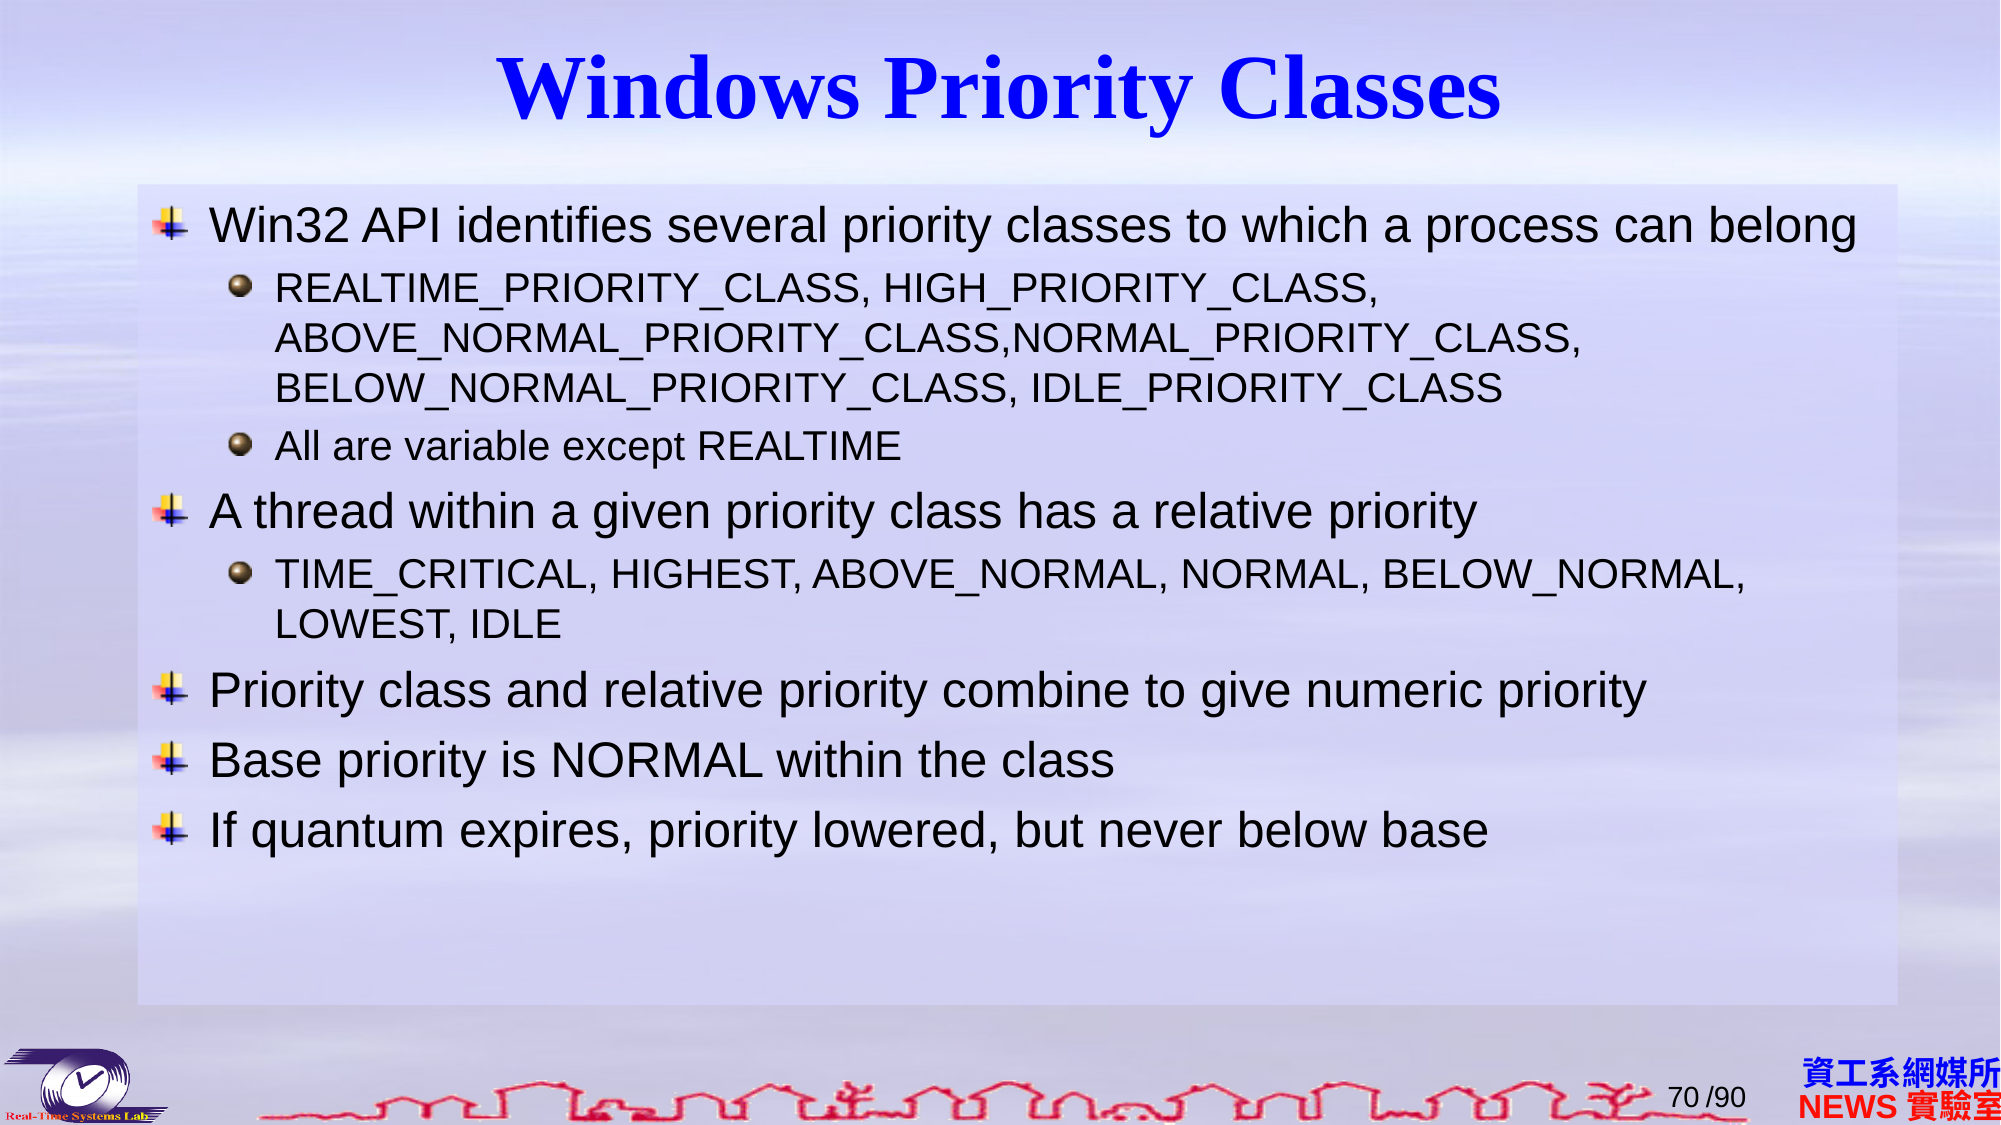

# Windows Priority Classes
Win32 API identifies several priority classes to which a process can belong
REALTIME_PRIORITY_CLASS, HIGH_PRIORITY_CLASS, ABOVE_NORMAL_PRIORITY_CLASS,NORMAL_PRIORITY_CLASS, BELOW_NORMAL_PRIORITY_CLASS, IDLE_PRIORITY_CLASS
All are variable except REALTIME
A thread within a given priority class has a relative priority
TIME_CRITICAL, HIGHEST, ABOVE_NORMAL, NORMAL, BELOW_NORMAL, LOWEST, IDLE
Priority class and relative priority combine to give numeric priority
Base priority is NORMAL within the class
If quantum expires, priority lowered, but never below base
70
/90